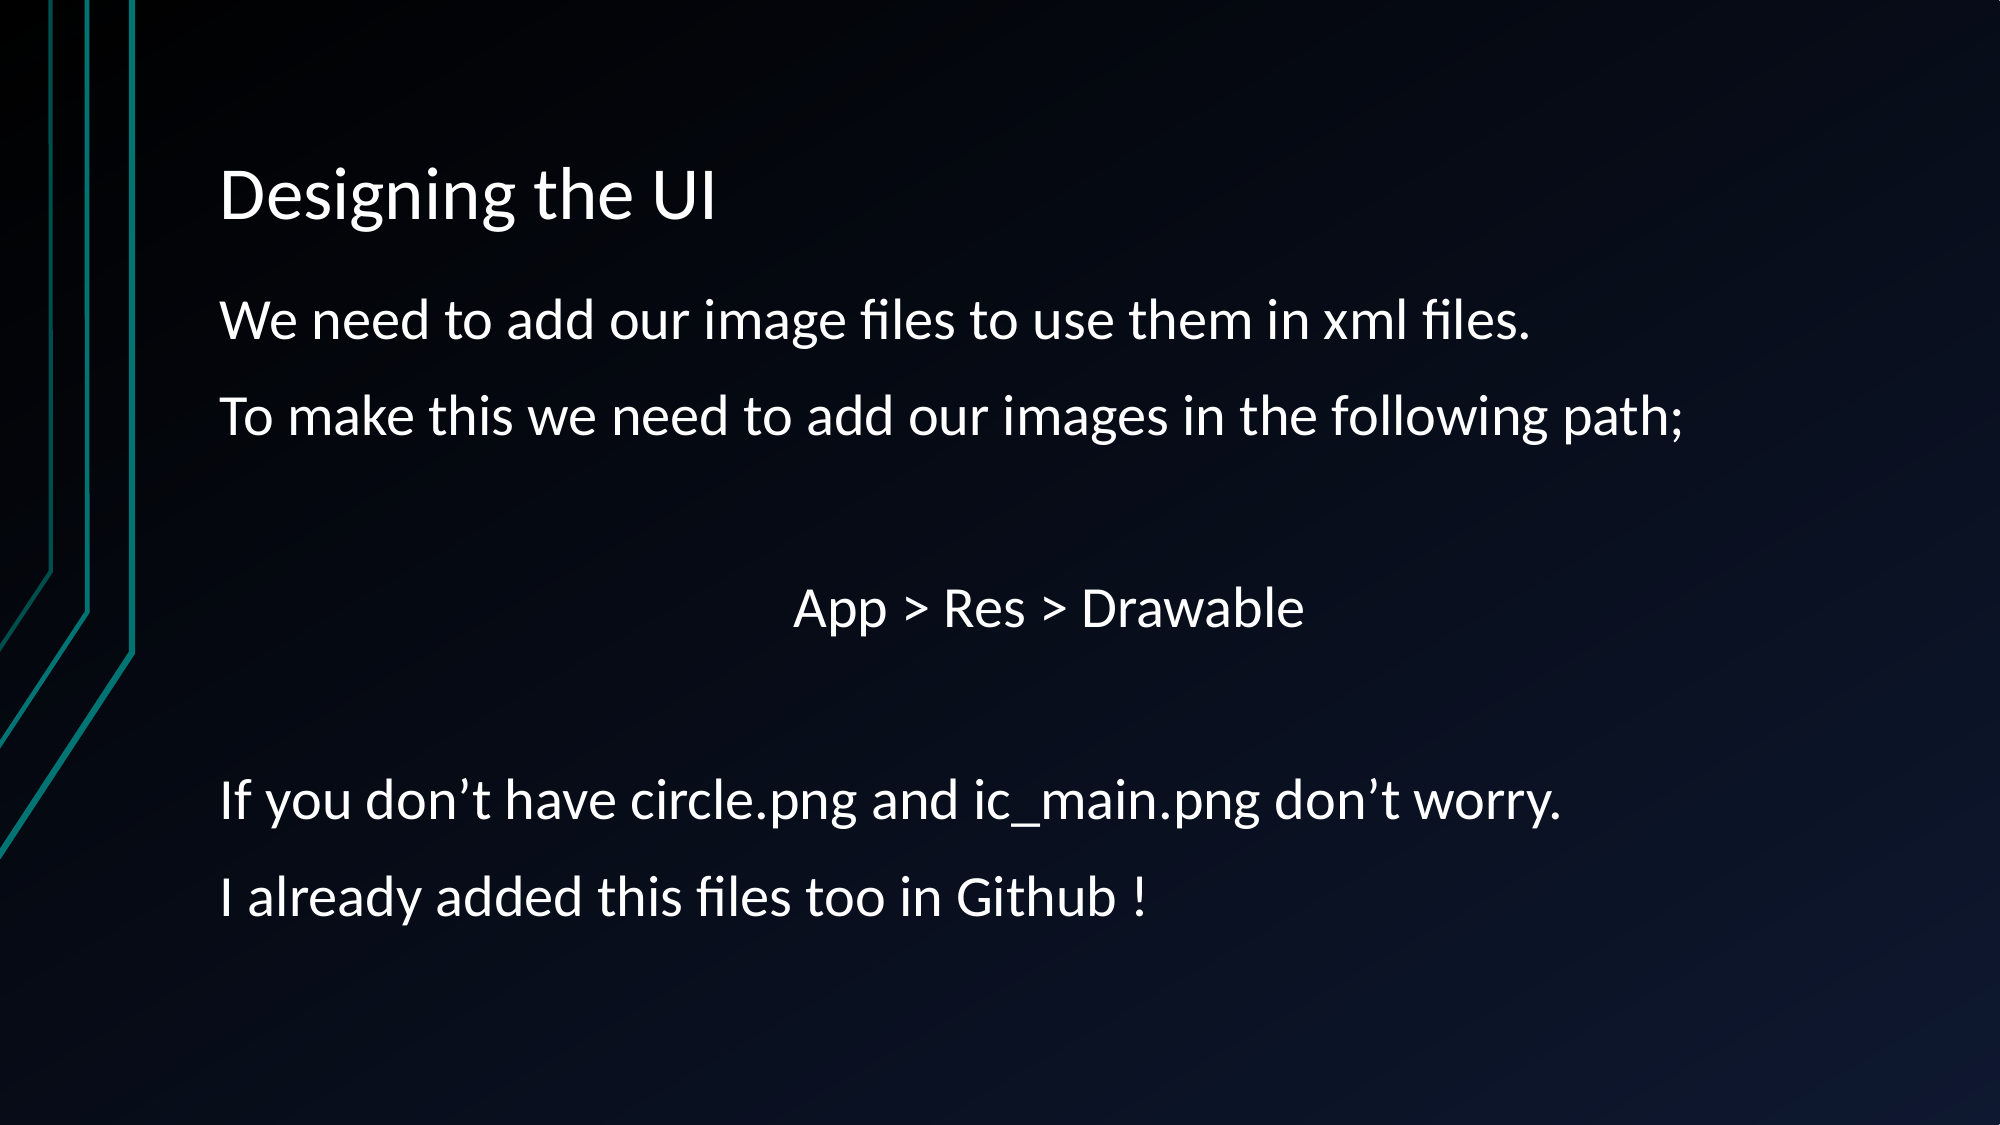

# Designing the UI
We need to add our image files to use them in xml files.
To make this we need to add our images in the following path;

App > Res > Drawable

If you don’t have circle.png and ic_main.png don’t worry.
I already added this files too in Github !